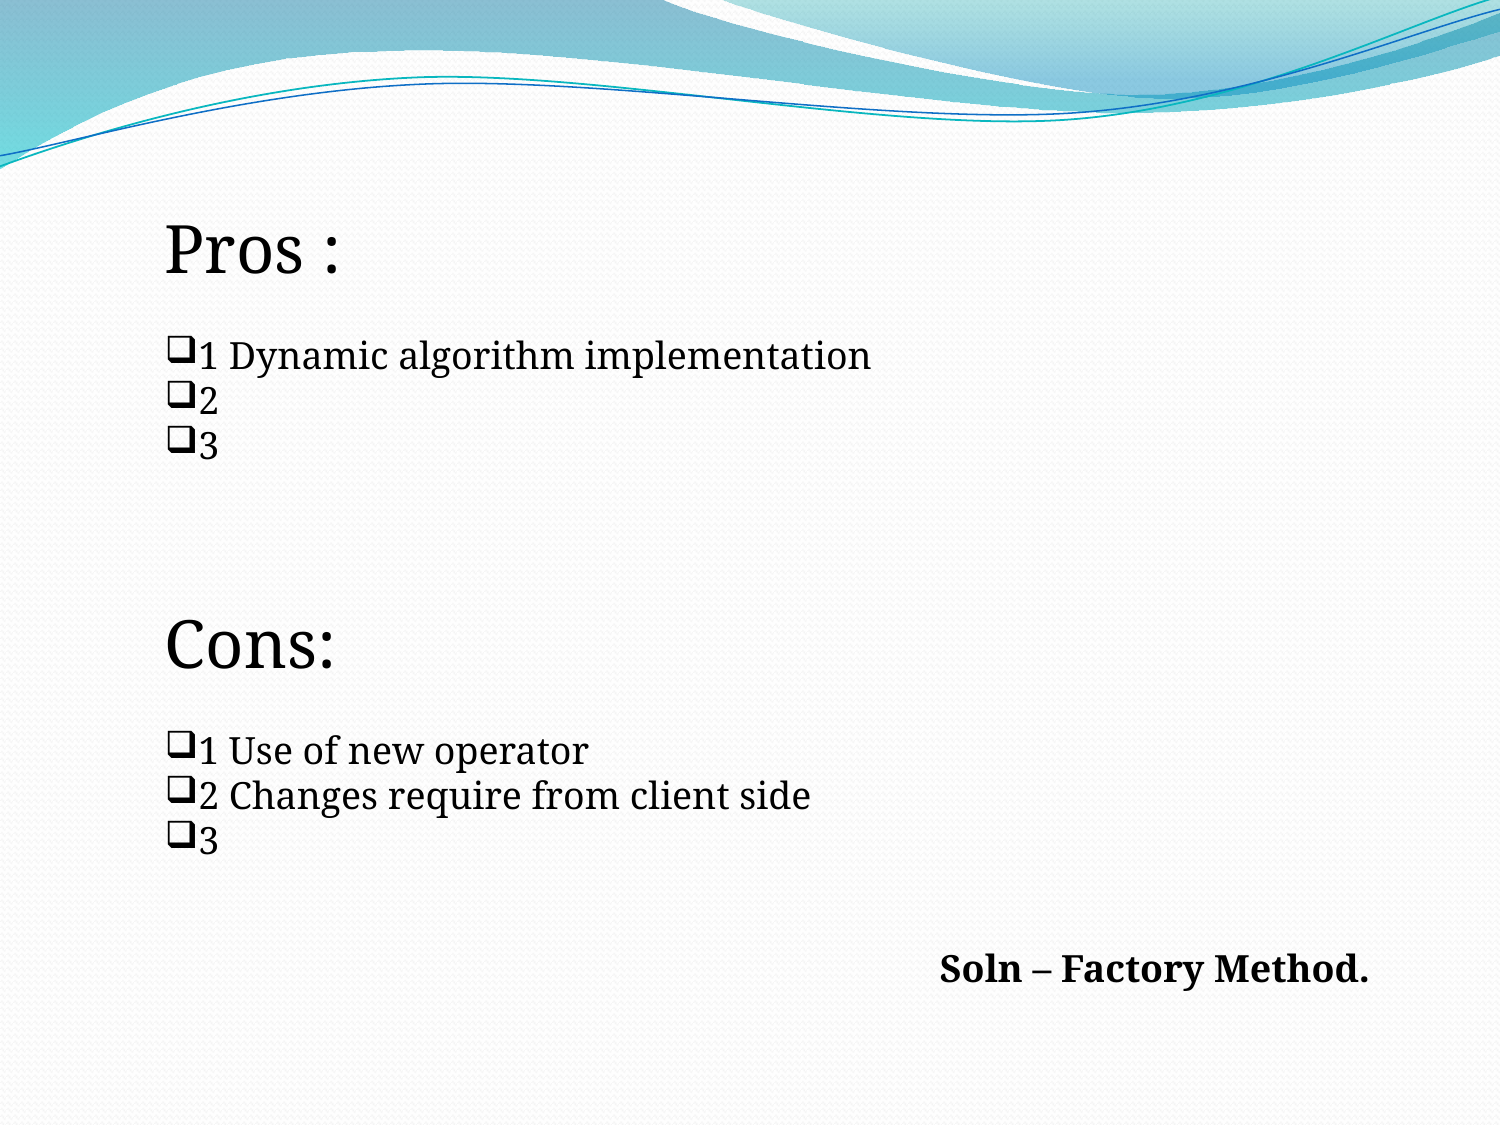

Pros :

1 Dynamic algorithm implementation
2
3

Cons:

1 Use of new operator
2 Changes require from client side
3

Soln – Factory Method.